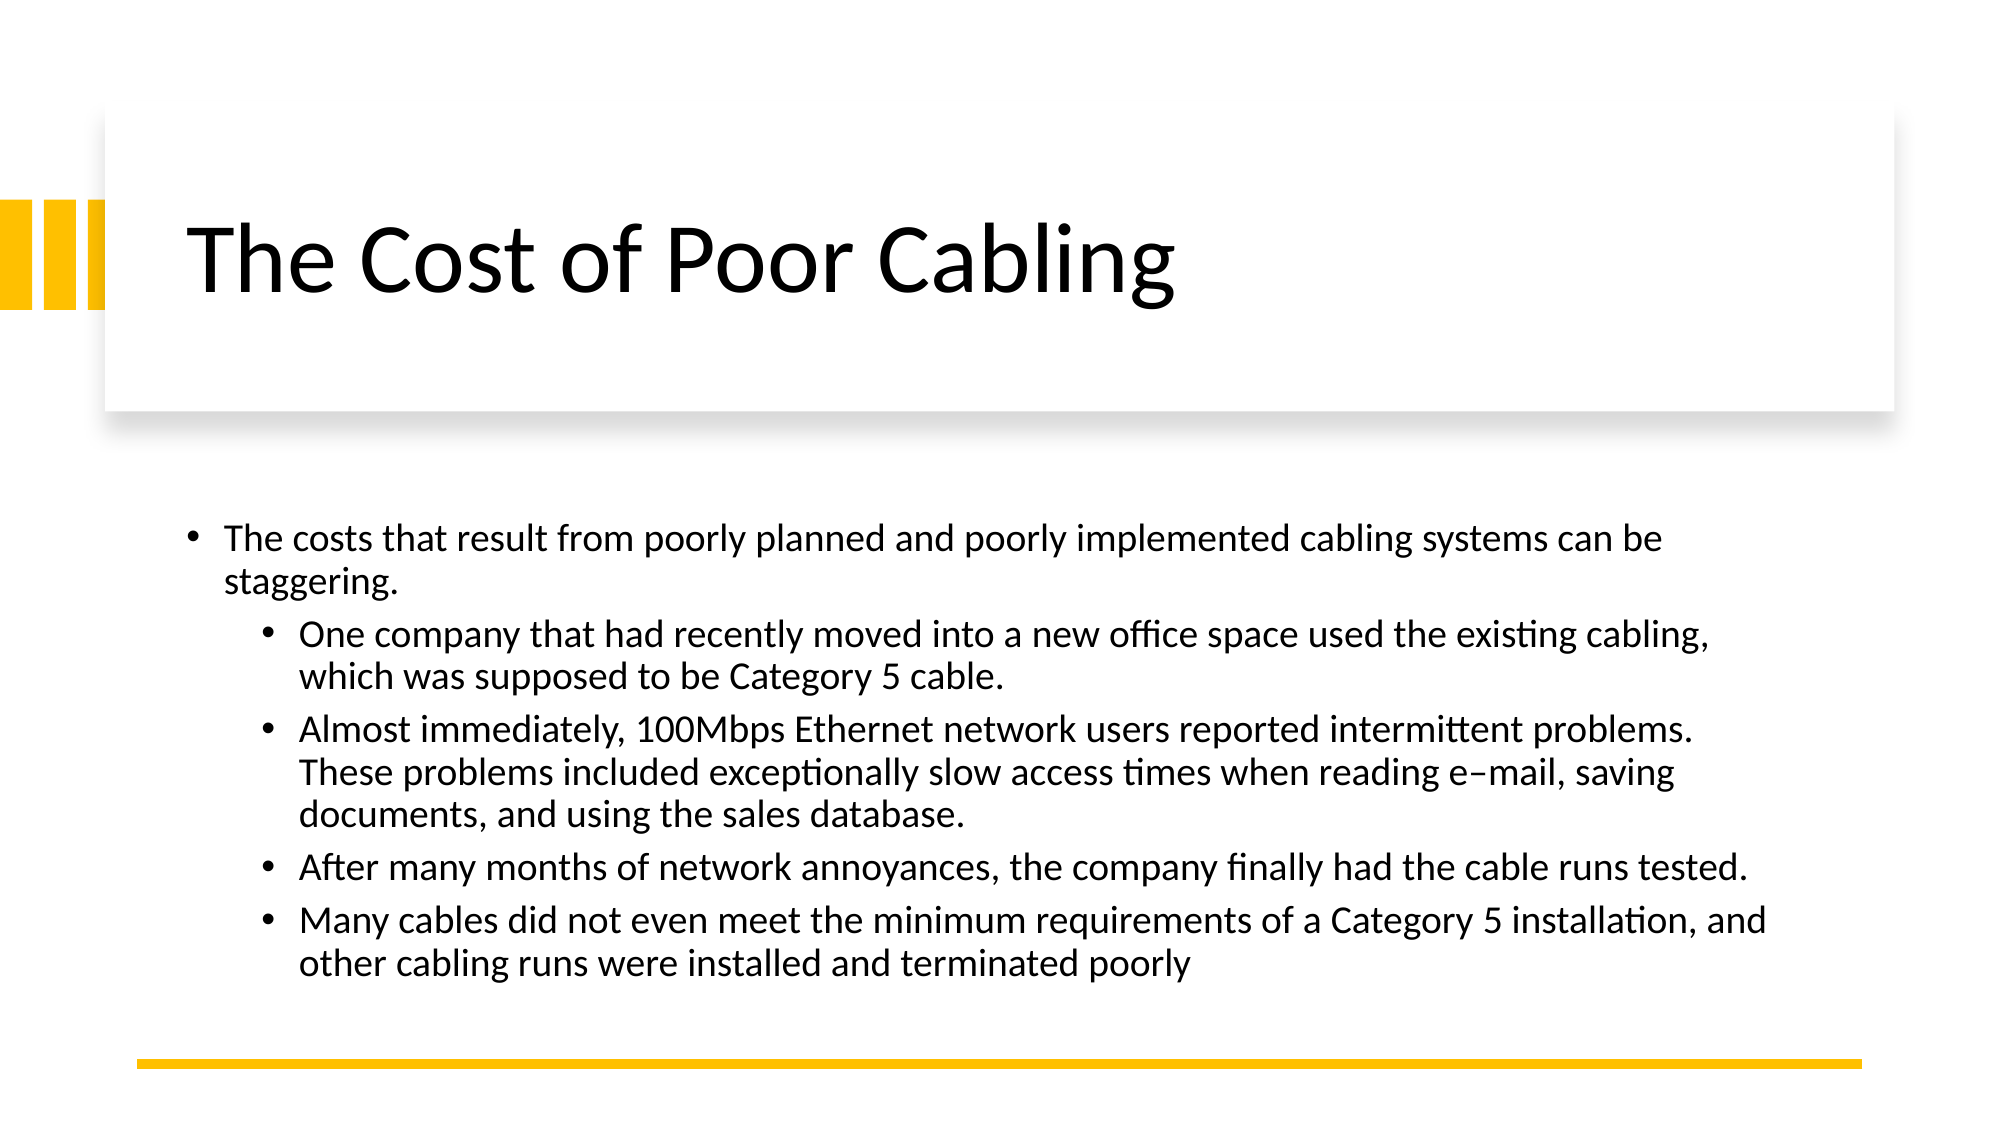

# The Cost of Poor Cabling

The costs that result from poorly planned and poorly implemented cabling systems can be staggering.
One company that had recently moved into a new office space used the existing cabling, which was supposed to be Category 5 cable.
Almost immediately, 100Mbps Ethernet network users reported intermittent problems. These problems included exceptionally slow access times when reading e–mail, saving documents, and using the sales database.
After many months of network annoyances, the company finally had the cable runs tested.
Many cables did not even meet the minimum requirements of a Category 5 installation, and other cabling runs were installed and terminated poorly